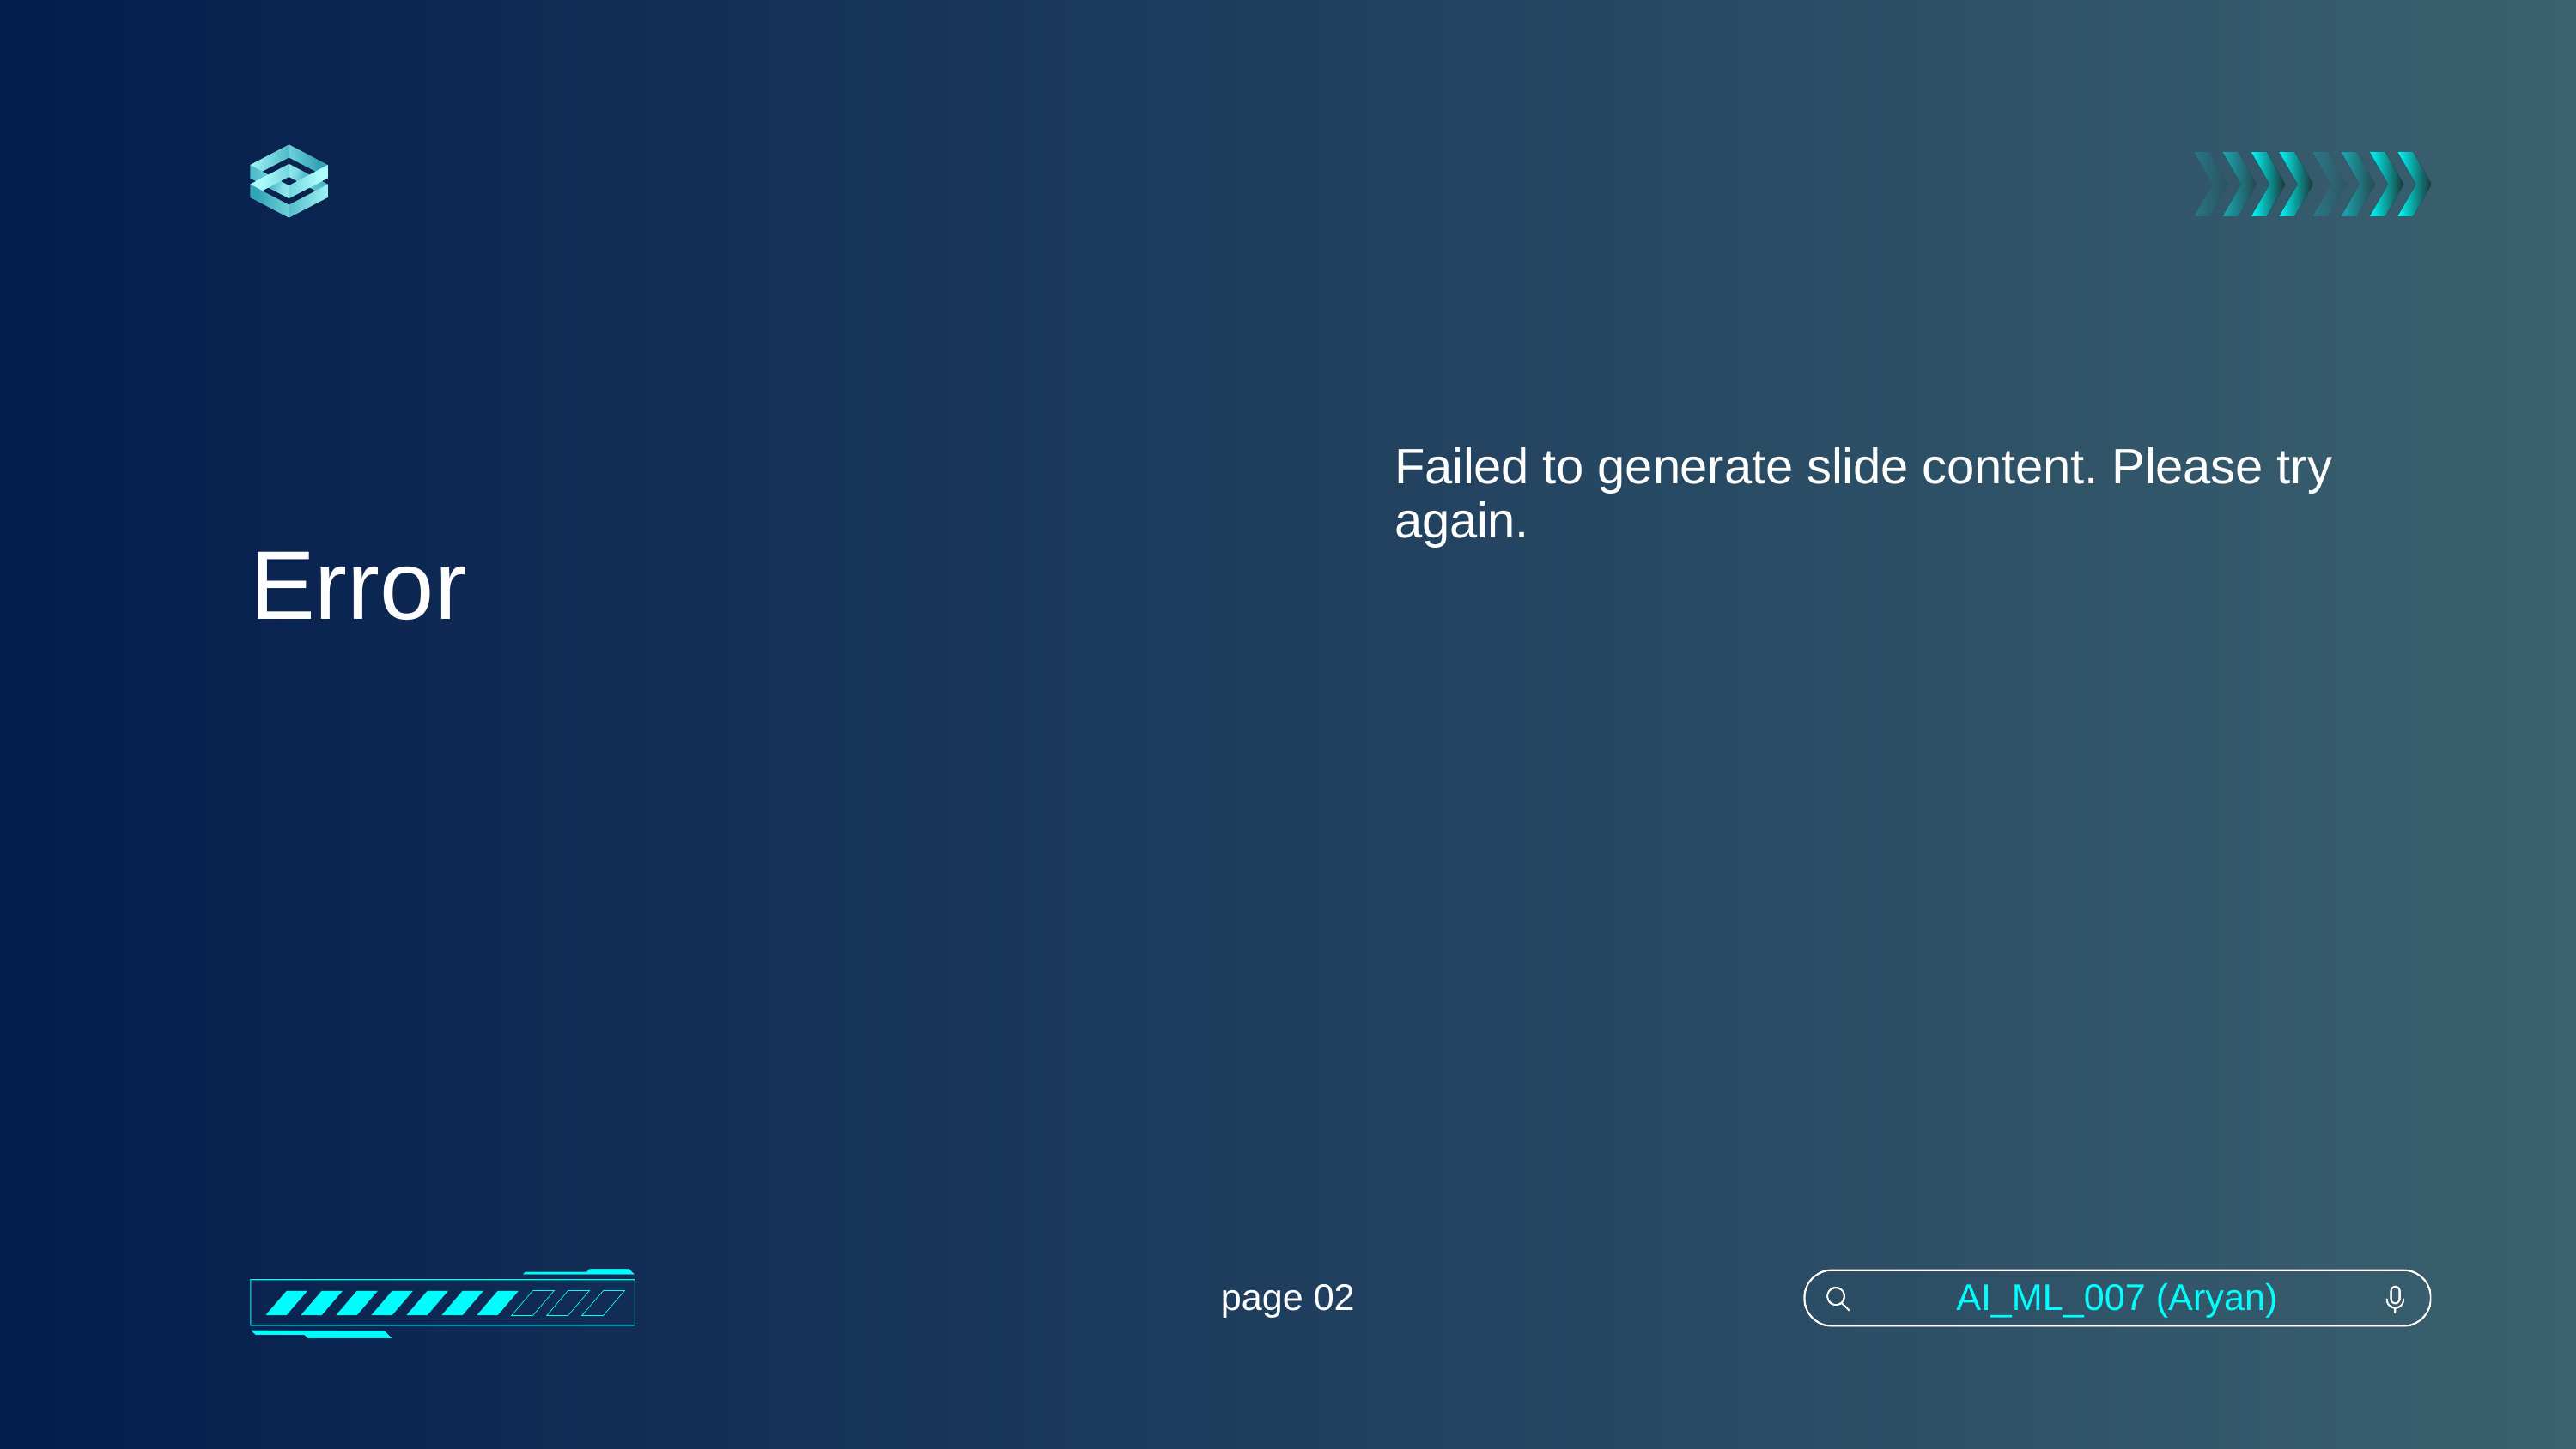

Failed to generate slide content. Please try again.
Error

page 02
AI_ML_007 (Aryan)